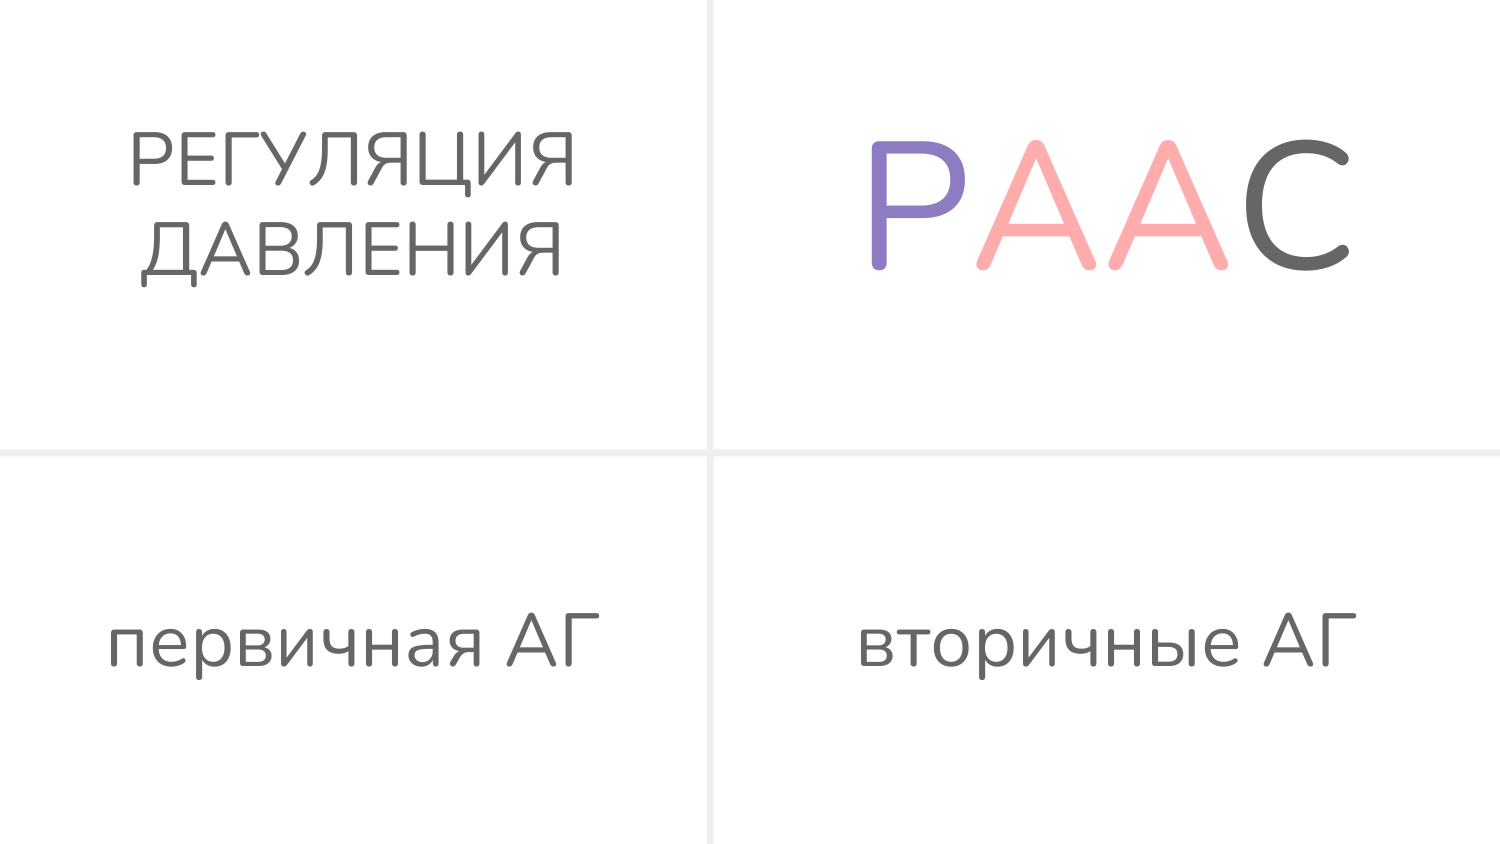

# РЕГУЛЯЦИЯ ДАВЛЕНИЯ
РААС
первичная АГ
вторичные АГ